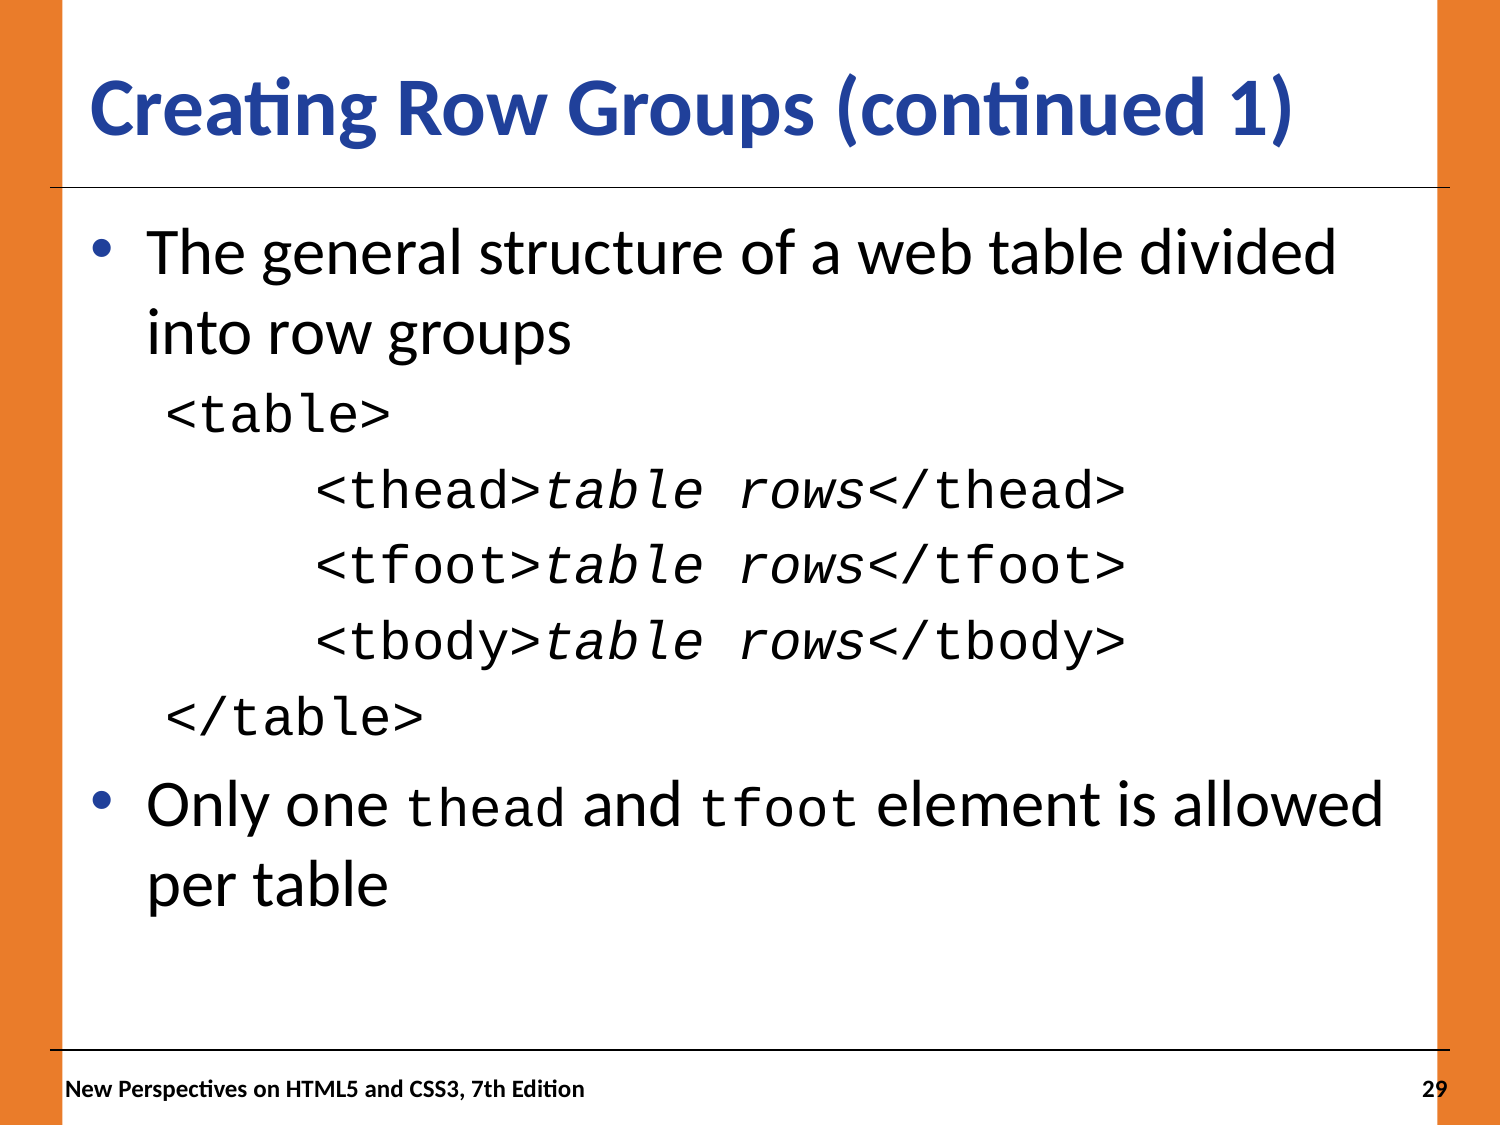

Creating Row Groups (continued 1)
The general structure of a web table divided into row groups
<table>
	<thead>table rows</thead>
	<tfoot>table rows</tfoot>
	<tbody>table rows</tbody>
</table>
Only one thead and tfoot element is allowed per table

New Perspectives on HTML5 and CSS3, 7th Edition
29